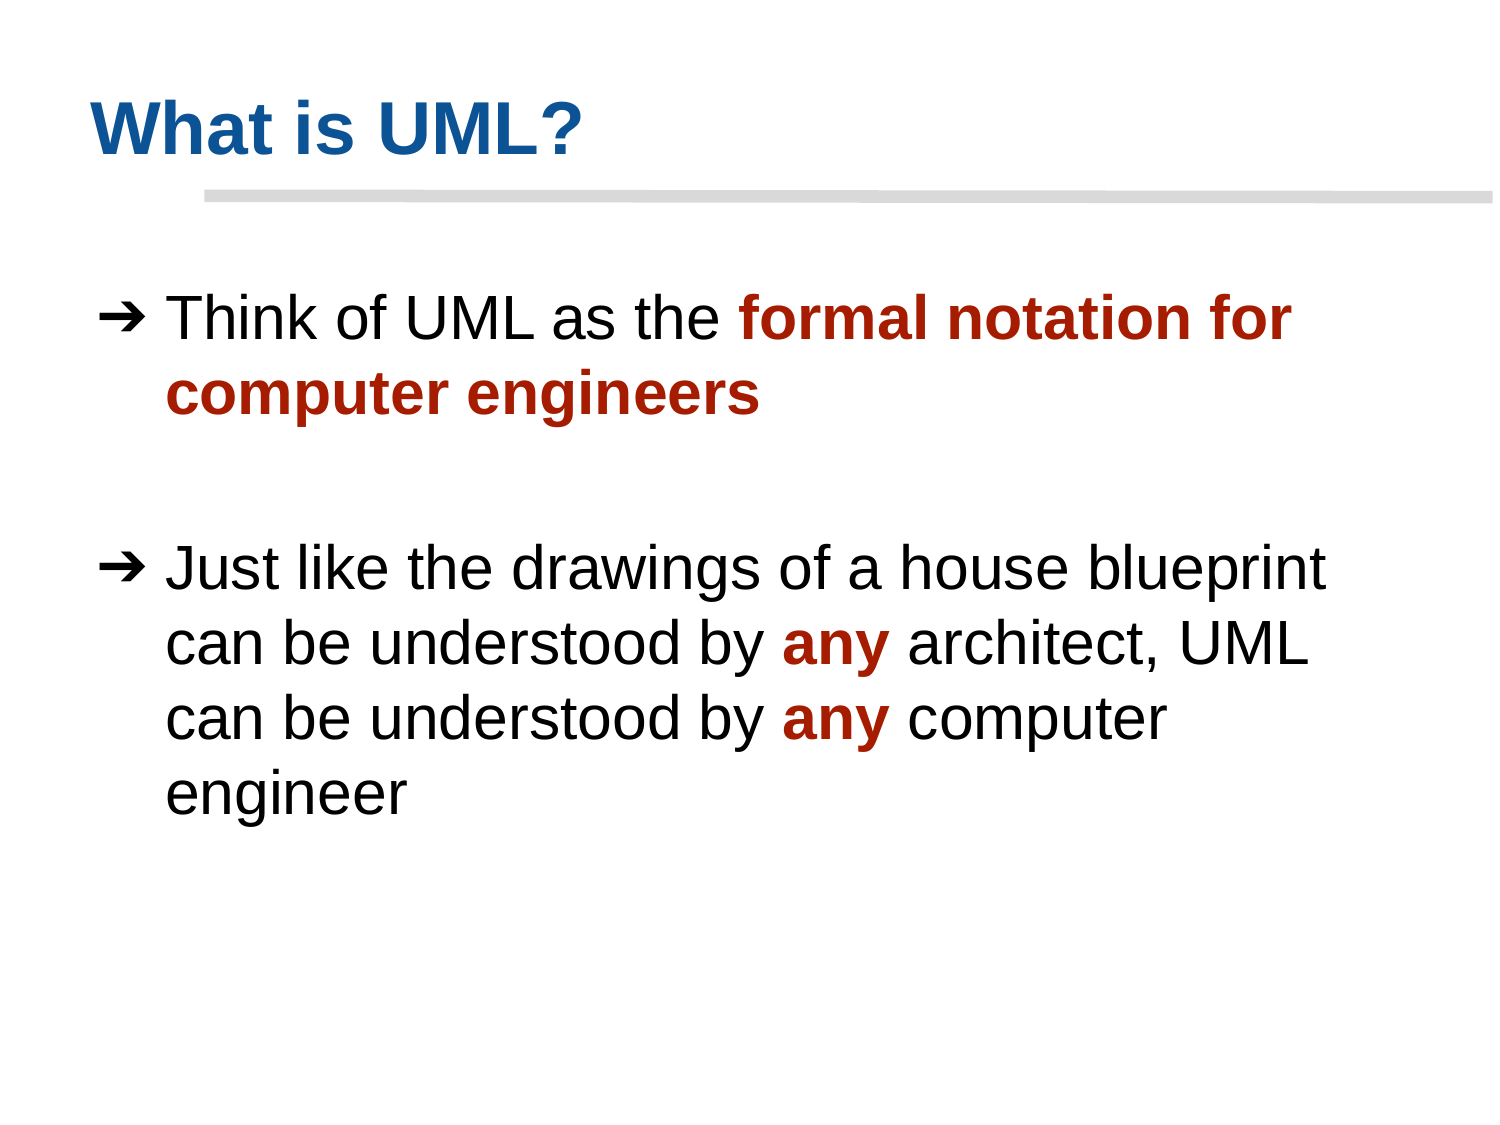

# What is UML?
Think of UML as the formal notation for computer engineers

Just like the drawings of a house blueprint can be understood by any architect, UML can be understood by any computer engineer